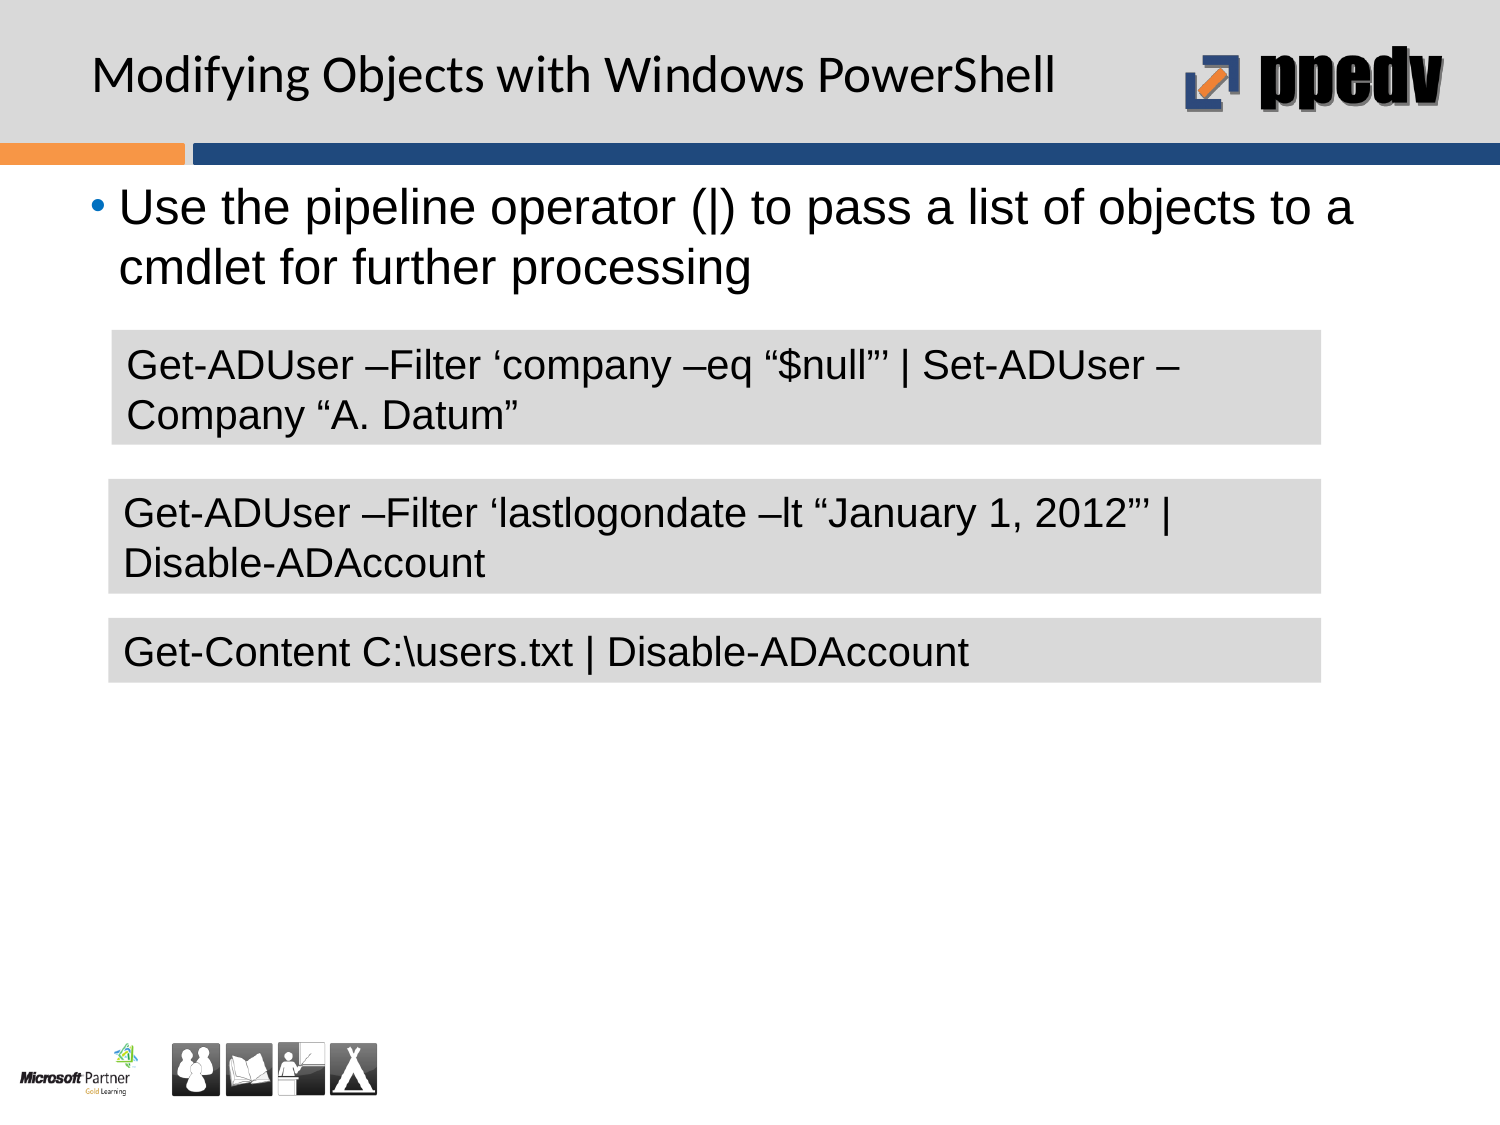

# Modifying Objects with Windows PowerShell
Use the pipeline operator (|) to pass a list of objects to a cmdlet for further processing

Get-ADUser –Filter ‘company –eq “$null”’ | Set-ADUser –Company “A. Datum”
Get-ADUser –Filter ‘lastlogondate –lt “January 1, 2012”’ | Disable-ADAccount
Get-Content C:\users.txt | Disable-ADAccount